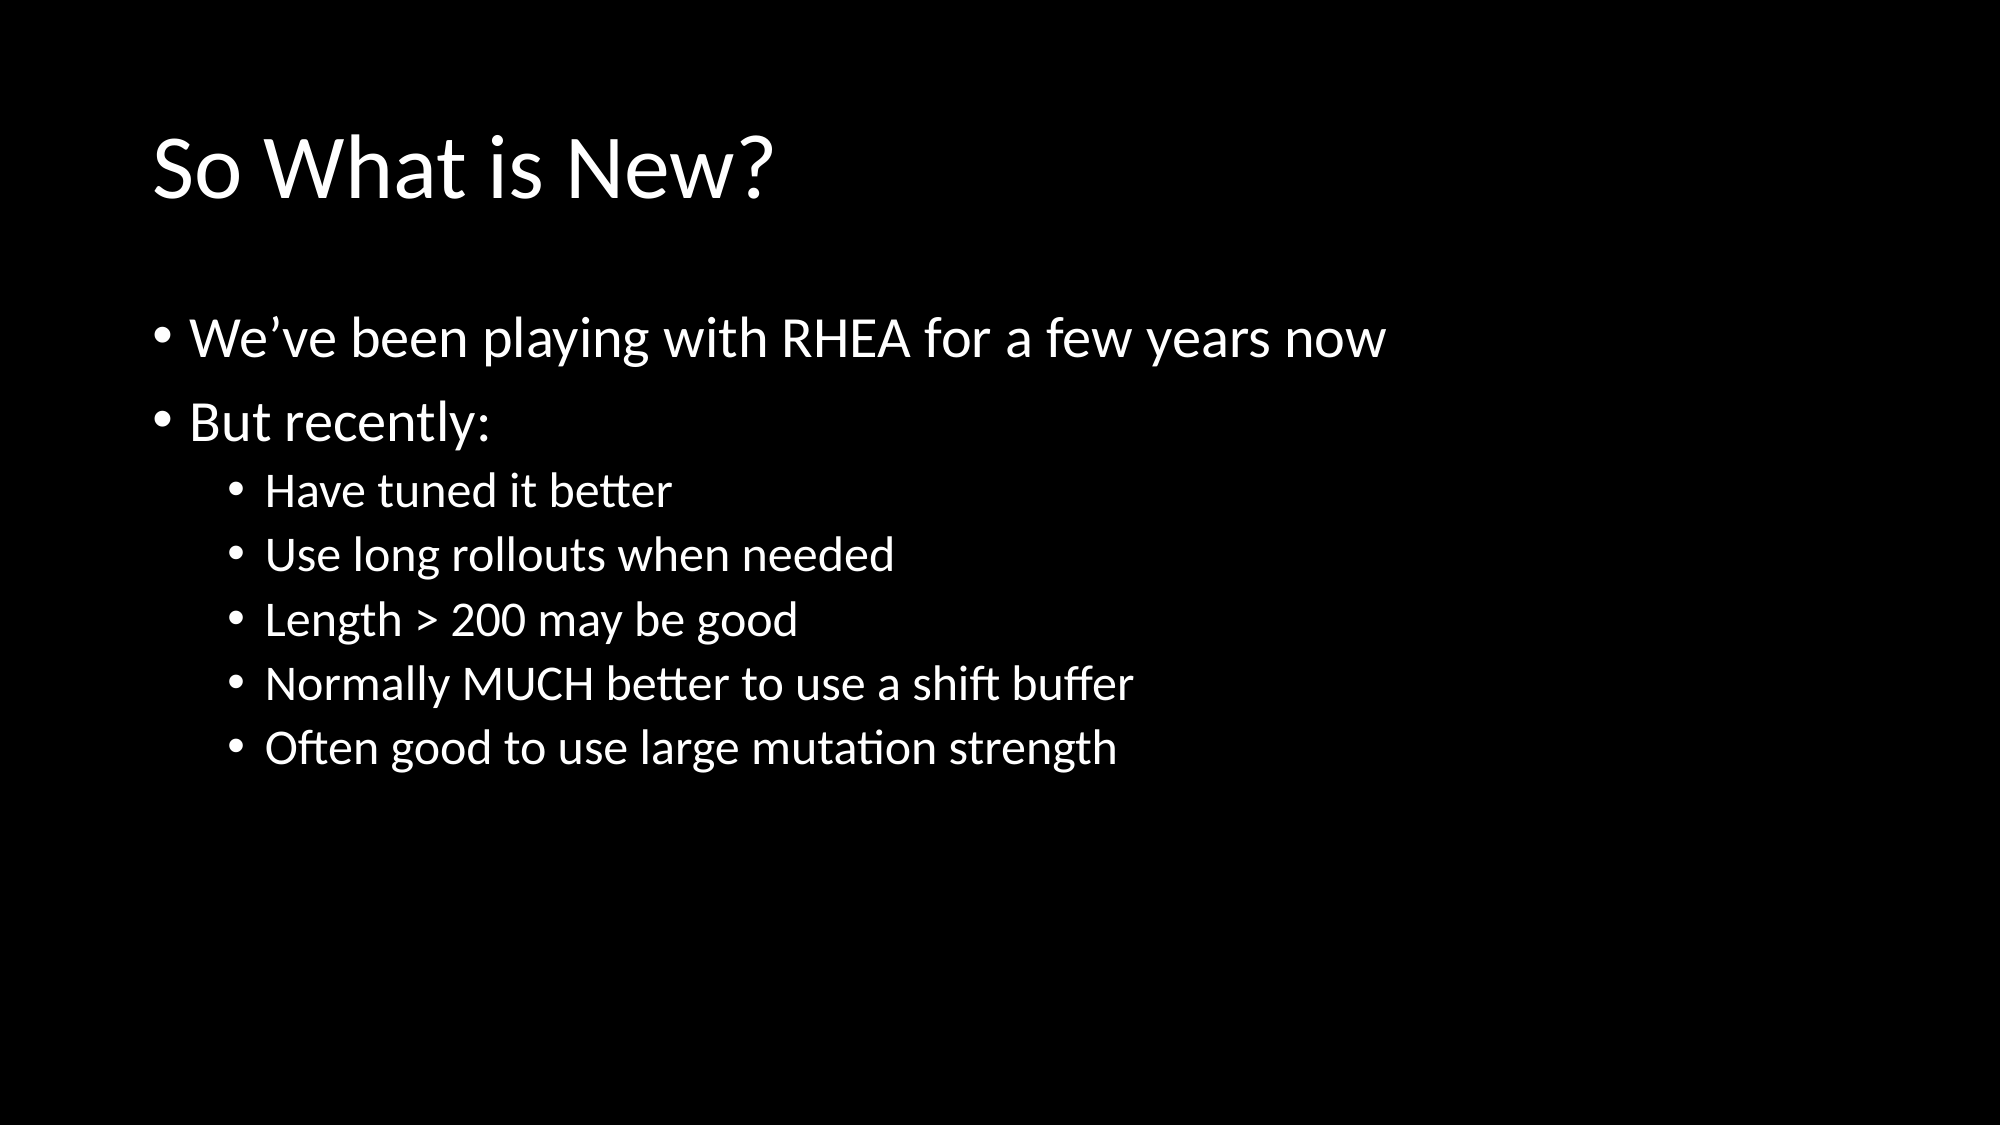

# So What is New?
We’ve been playing with RHEA for a few years now
But recently:
Have tuned it better
Use long rollouts when needed
Length > 200 may be good
Normally MUCH better to use a shift buffer
Often good to use large mutation strength